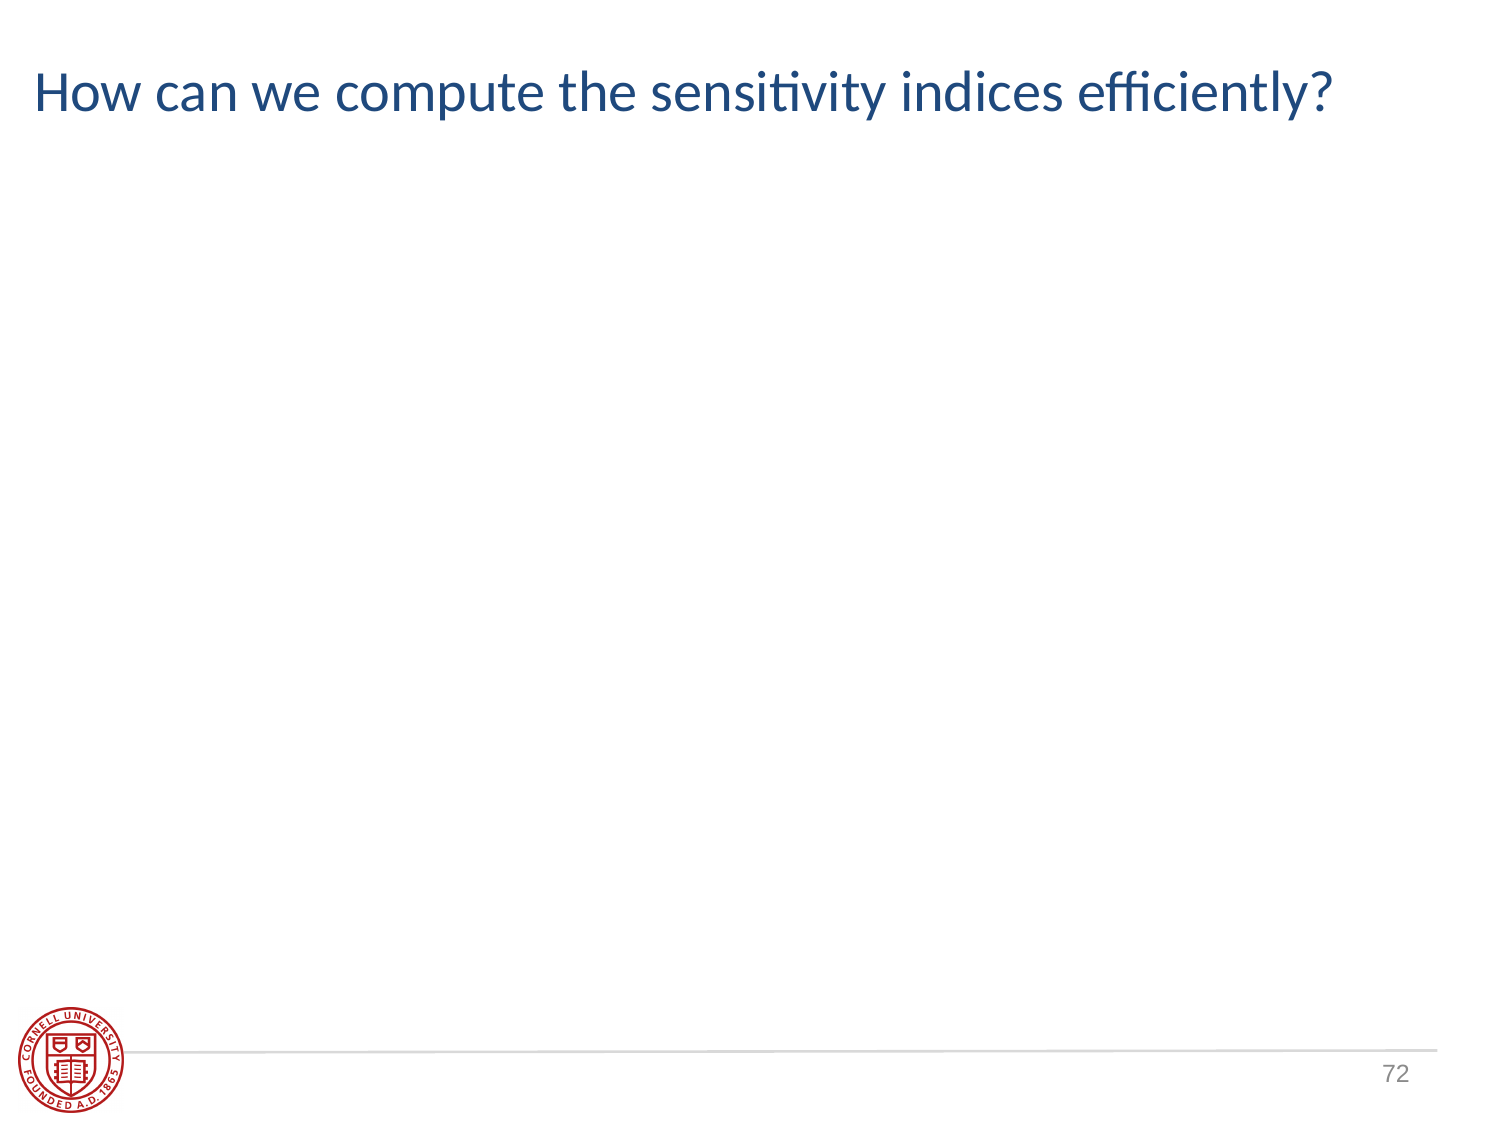

# How can we compute the sensitivity indices efficiently?
72